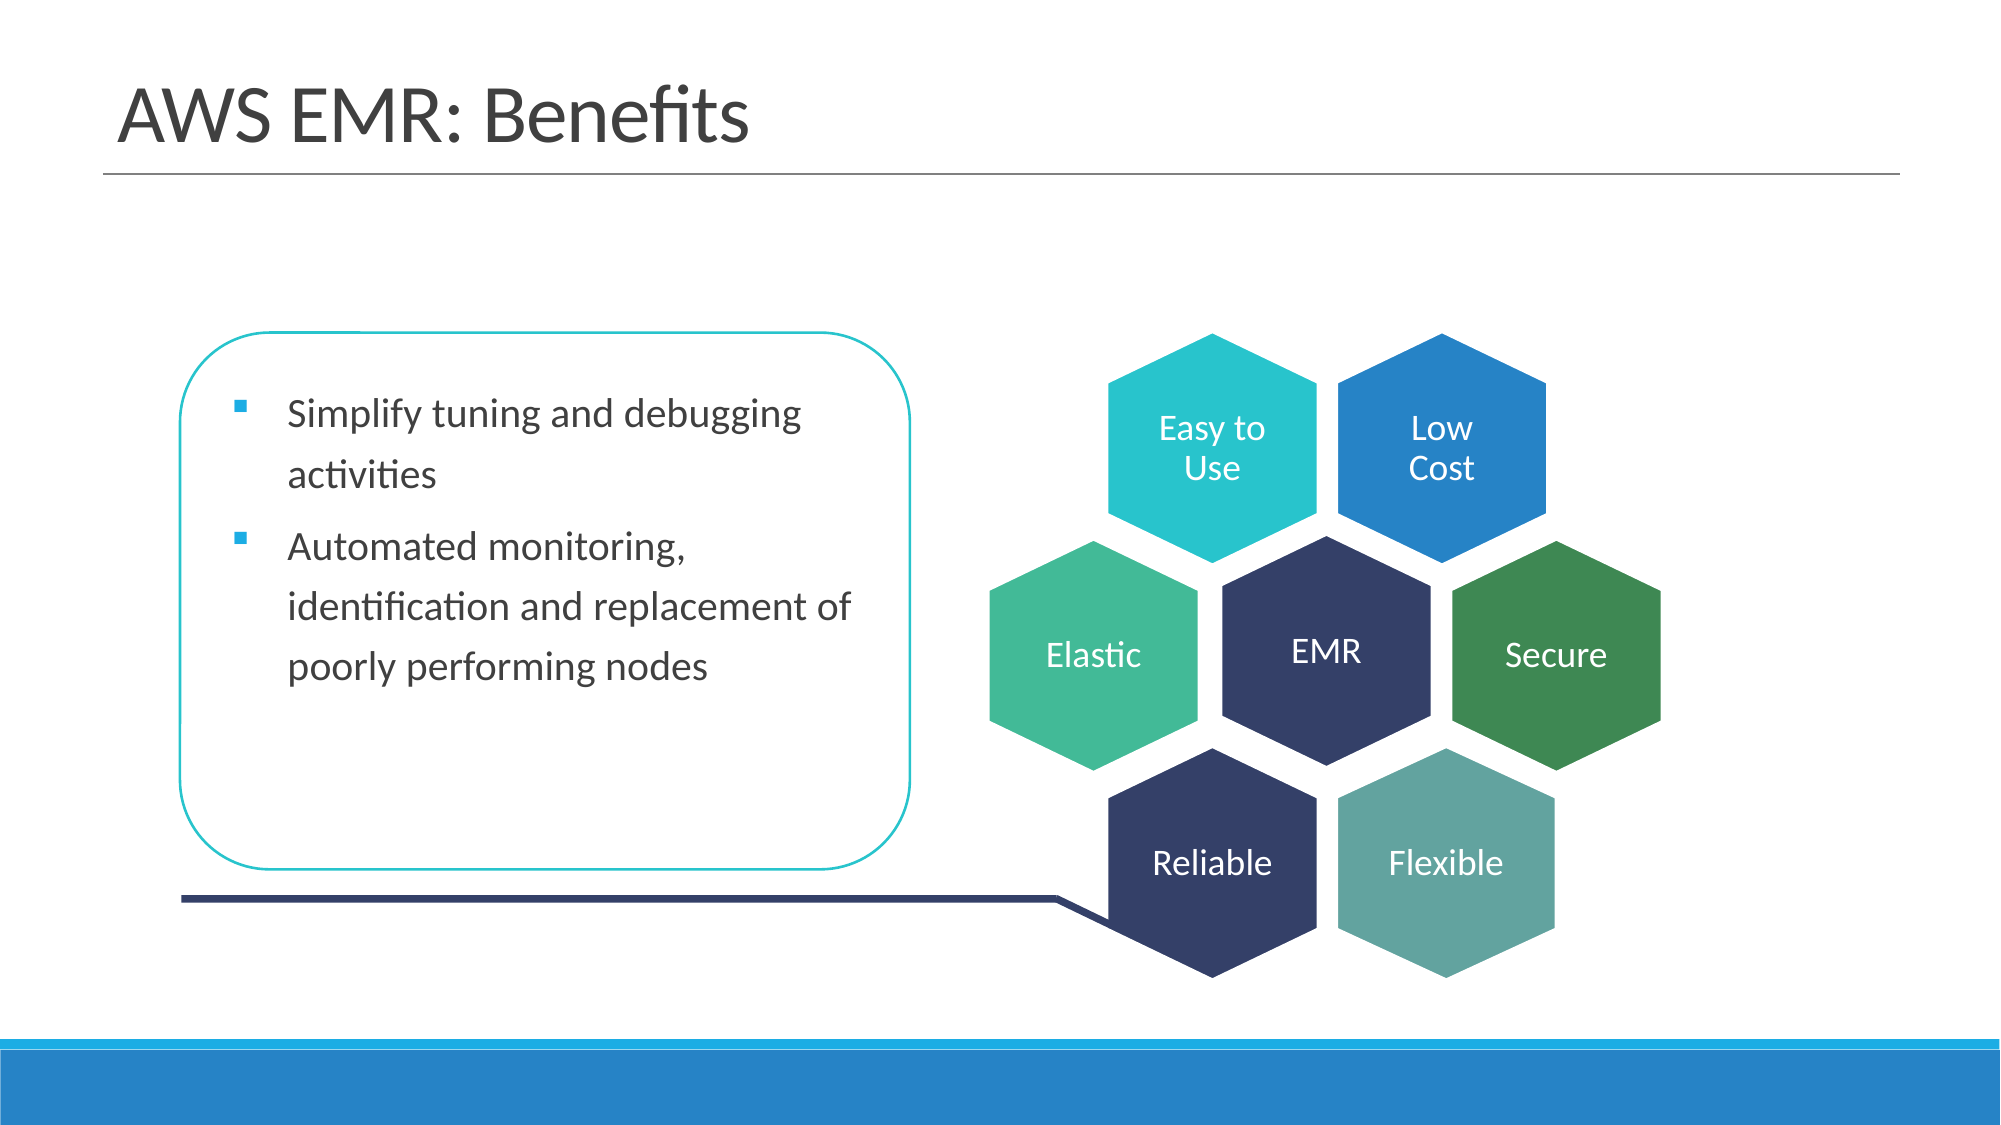

# AWS EMR: Benefits
Easy to Use
Low Cost

Simplify tuning and debugging activities
Automated monitoring, identification and replacement of poorly performing nodes

EMR
Elastic
Secure
Reliable
Flexible